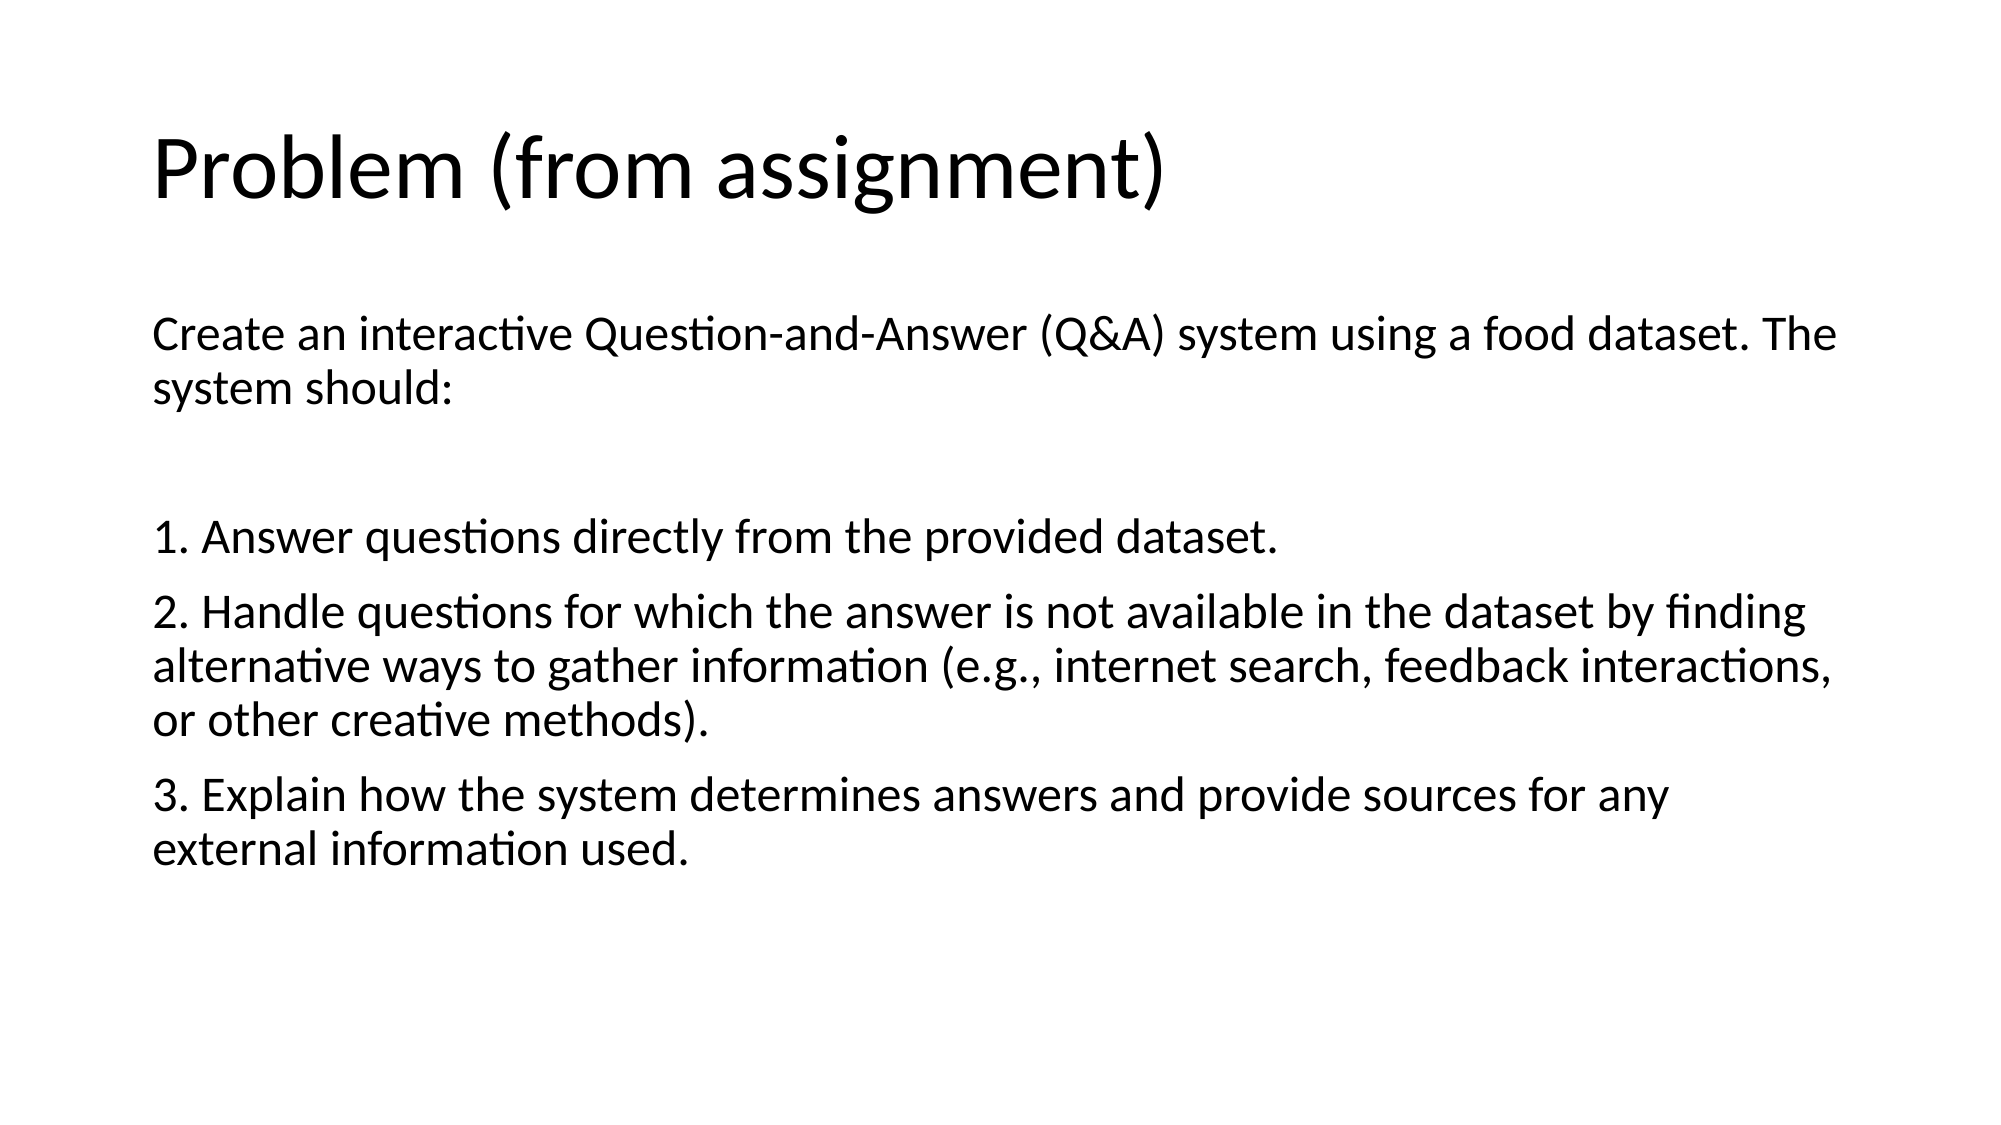

# Problem (from assignment)
Create an interactive Question-and-Answer (Q&A) system using a food dataset. The system should:

1. Answer questions directly from the provided dataset.
2. Handle questions for which the answer is not available in the dataset by finding alternative ways to gather information (e.g., internet search, feedback interactions, or other creative methods).
3. Explain how the system determines answers and provide sources for any external information used.
3